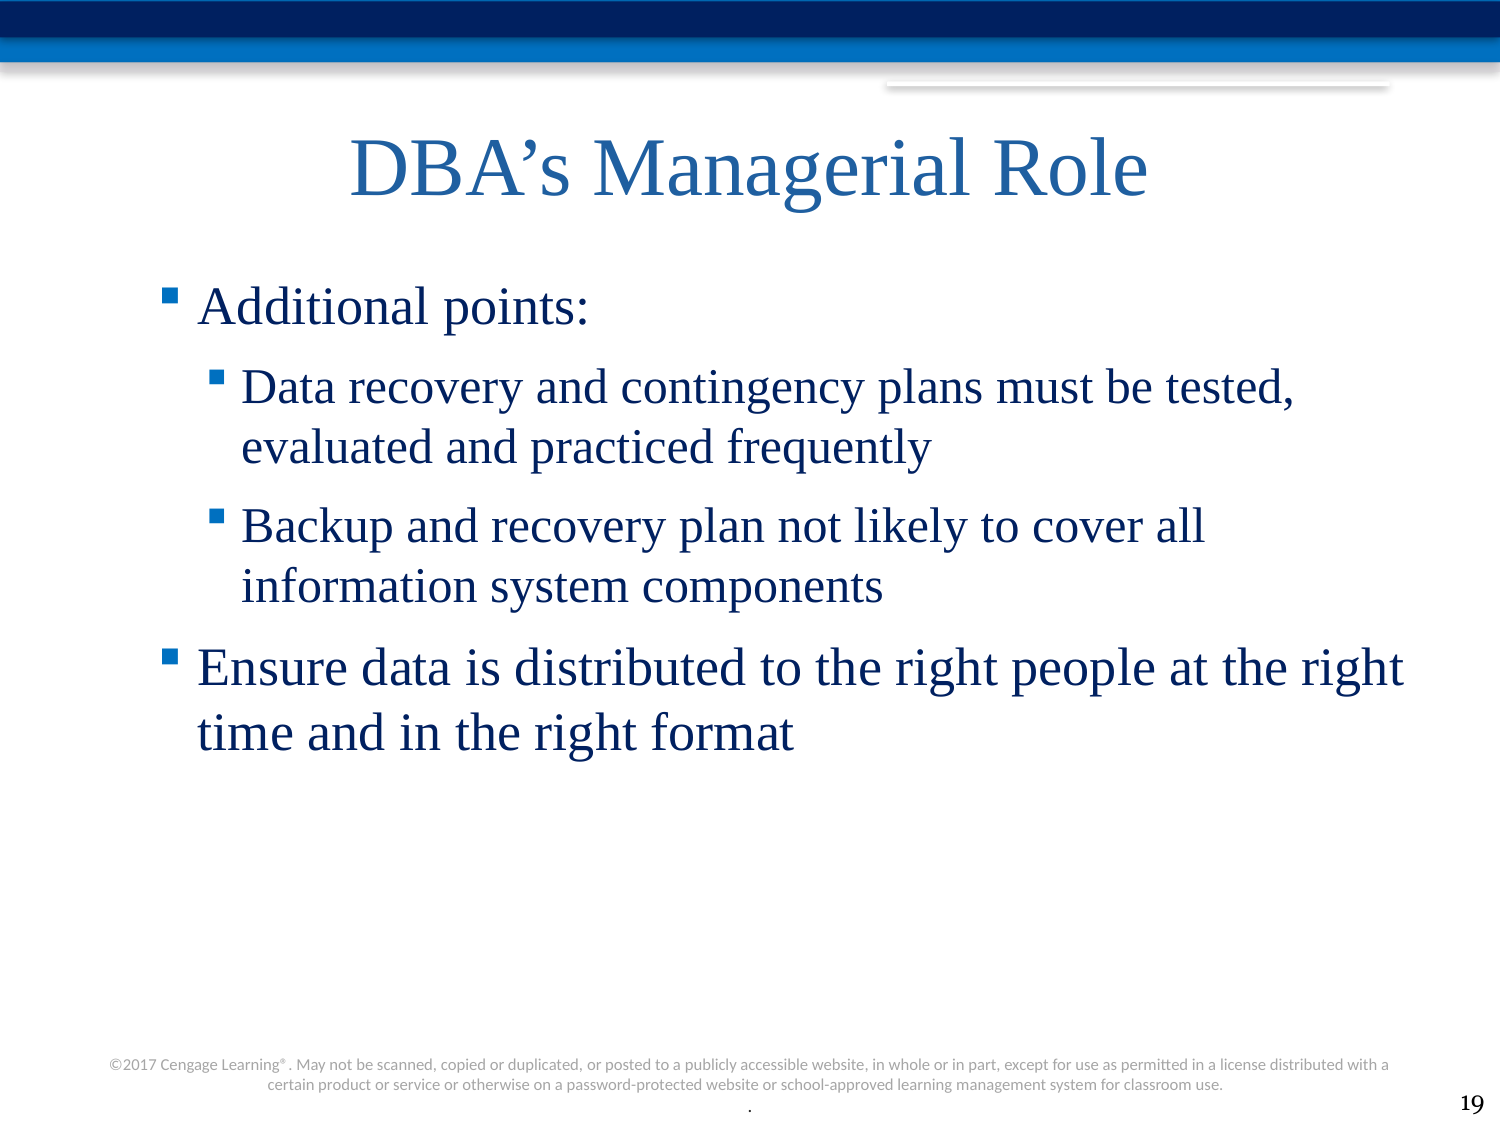

# DBA’s Managerial Role
Additional points:
Data recovery and contingency plans must be tested, evaluated and practiced frequently
Backup and recovery plan not likely to cover all information system components
Ensure data is distributed to the right people at the right time and in the right format
19